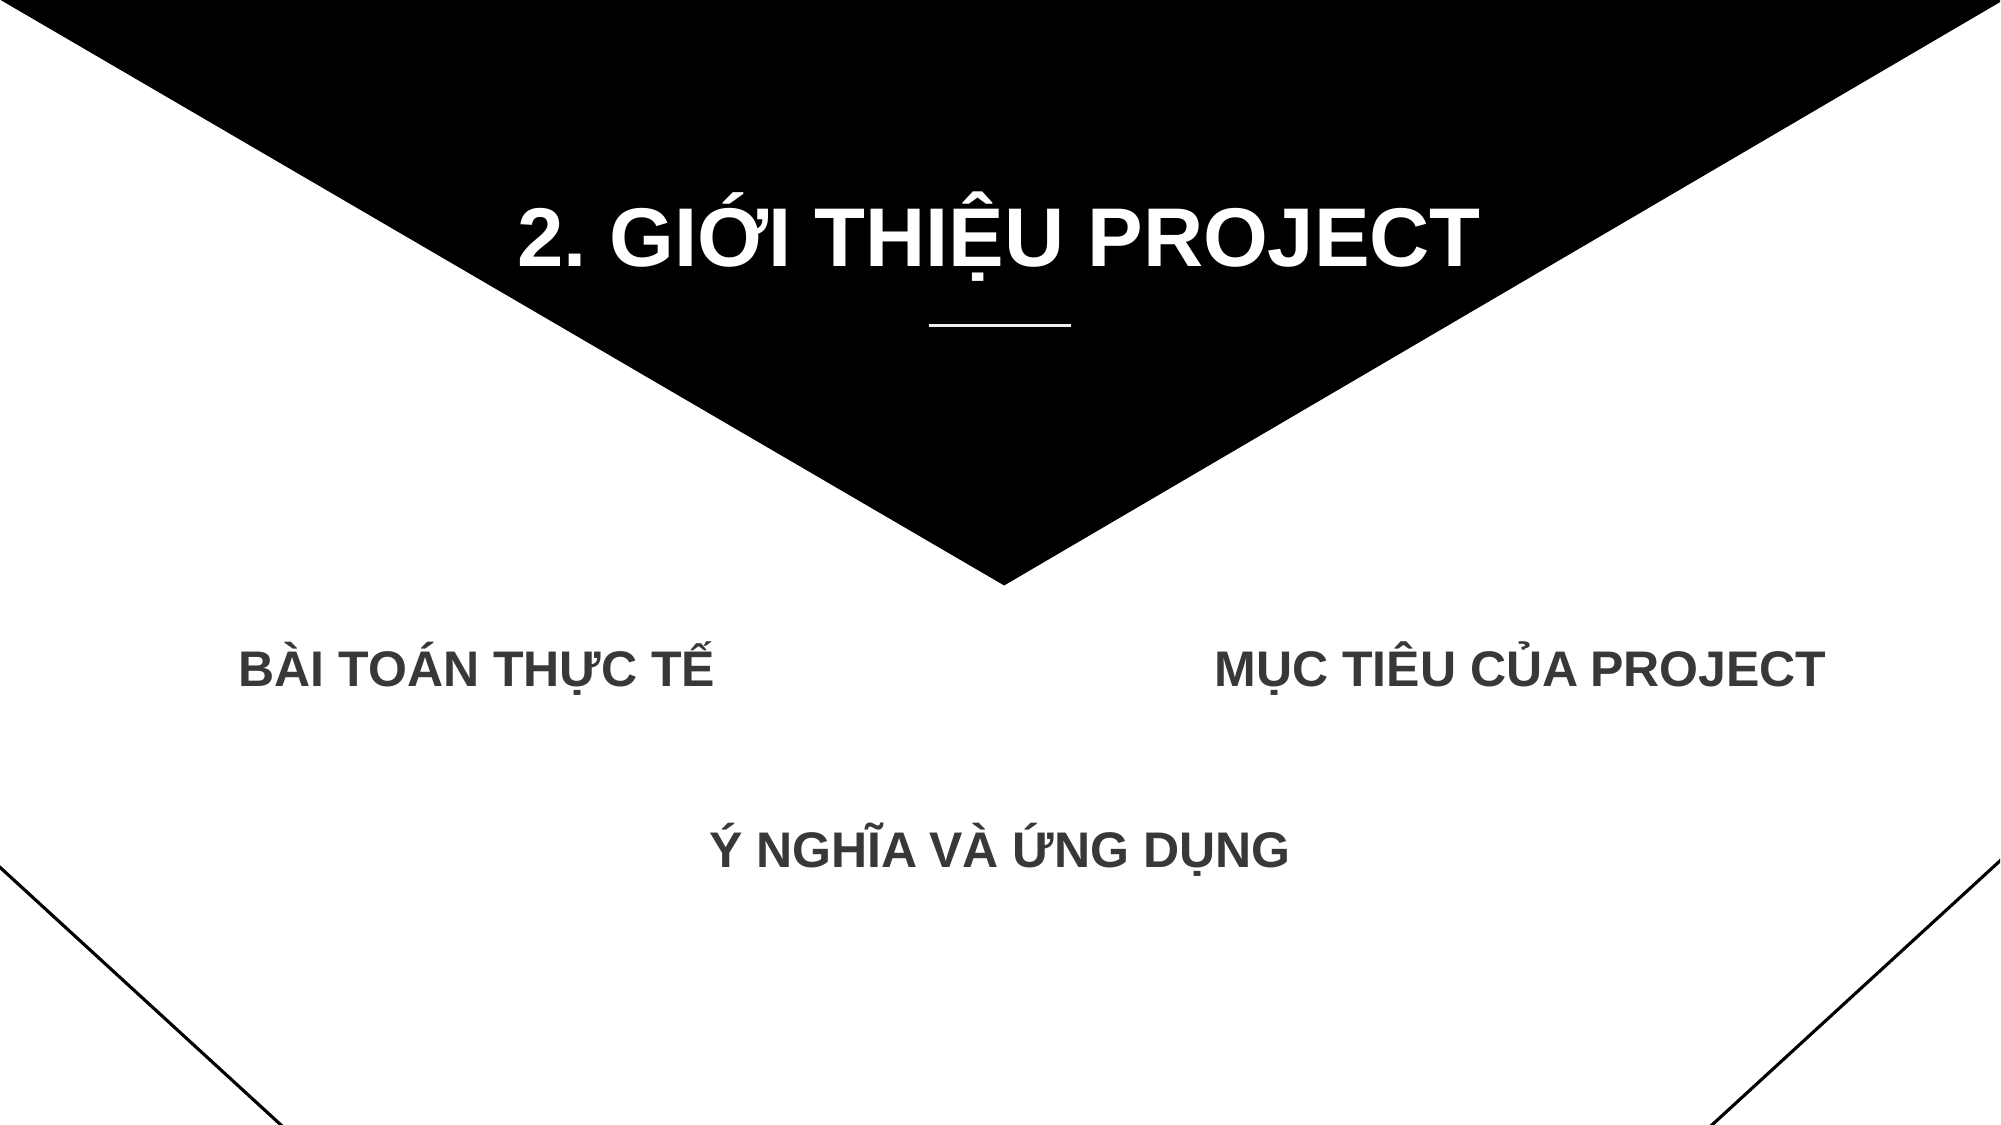

2. GIỚI THIỆU PROJECT
MỤC TIÊU CỦA PROJECT
BÀI TOÁN THỰC TẾ
Ý NGHĨA VÀ ỨNG DỤNG